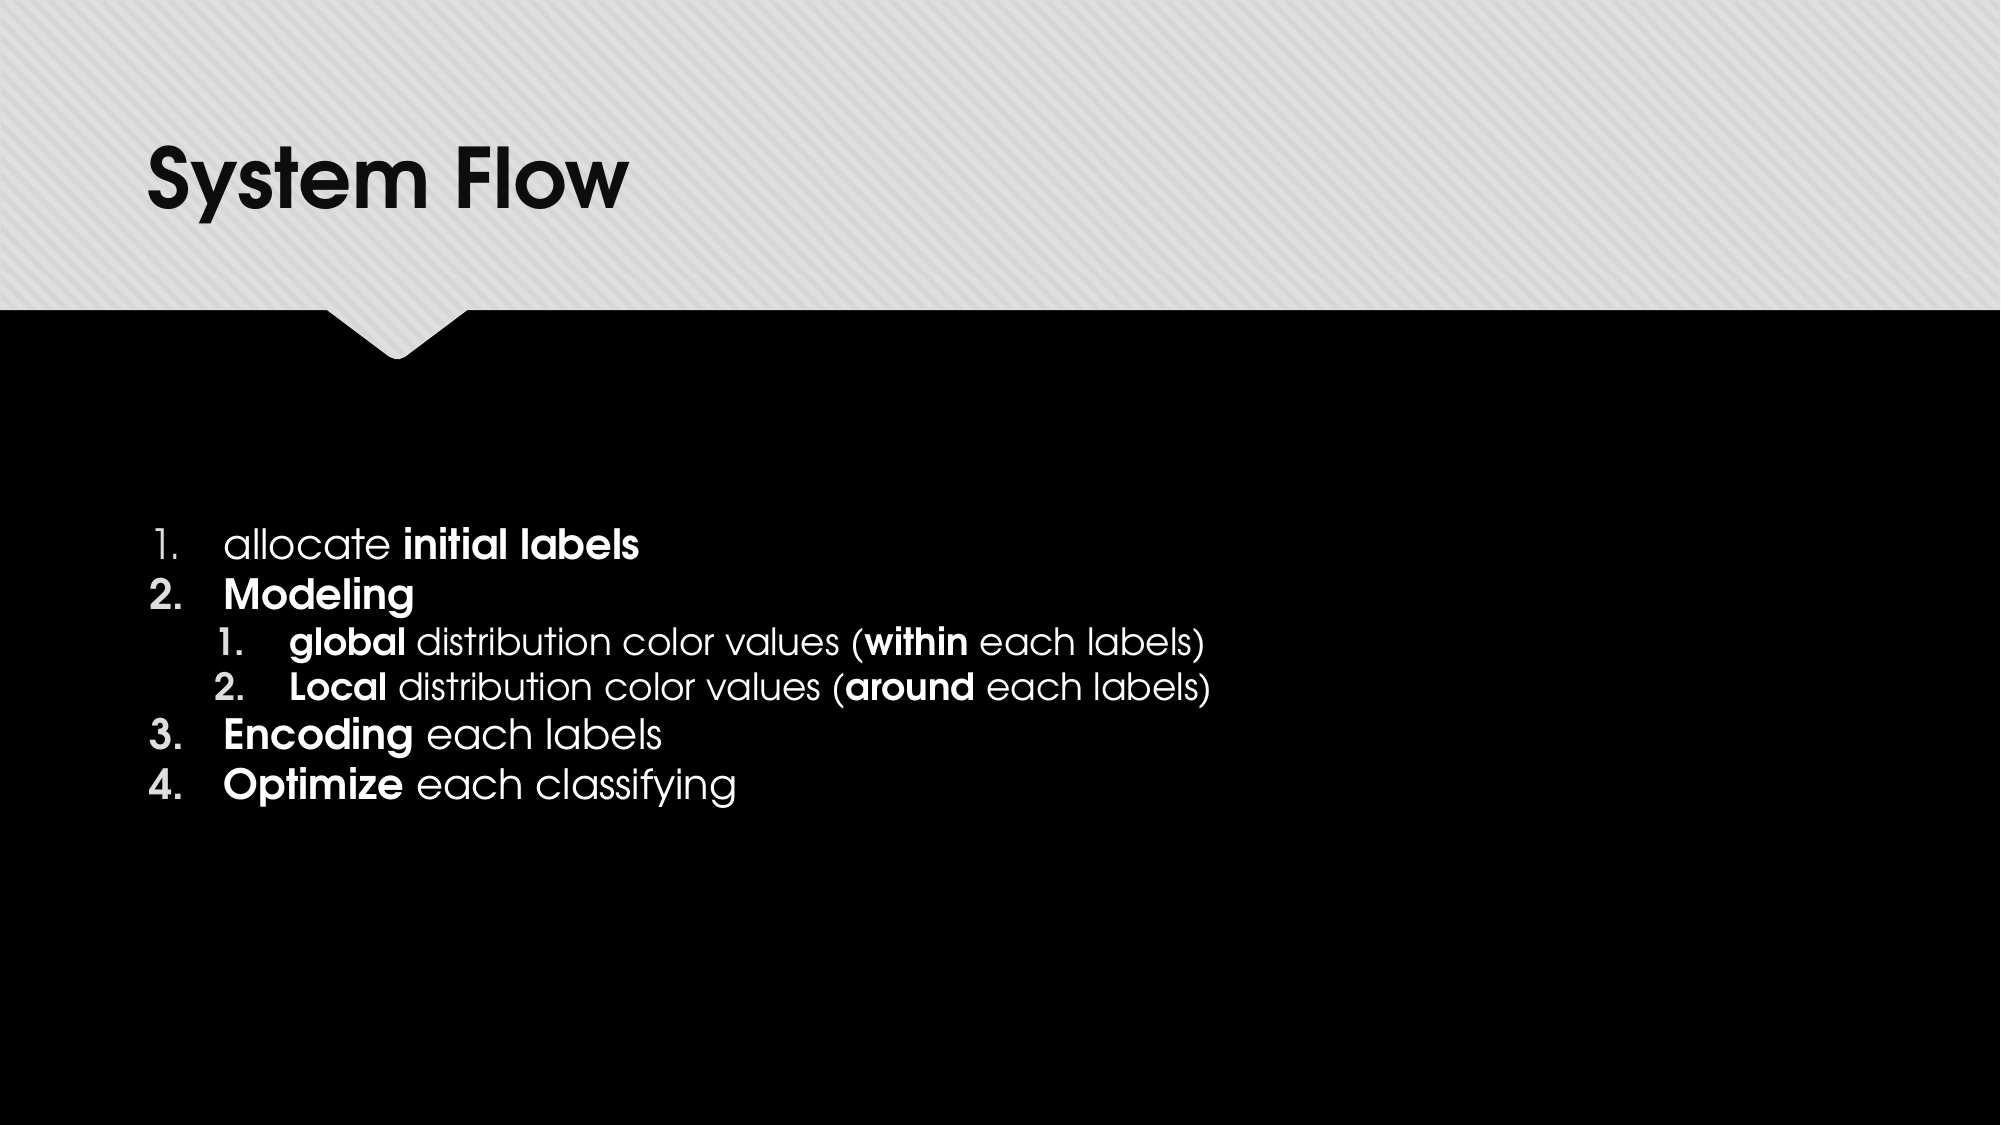

System Flow
allocate initial labels
Modeling
global distribution color values (within each labels)
Local distribution color values (around each labels)
Encoding each labels
Optimize each classifying